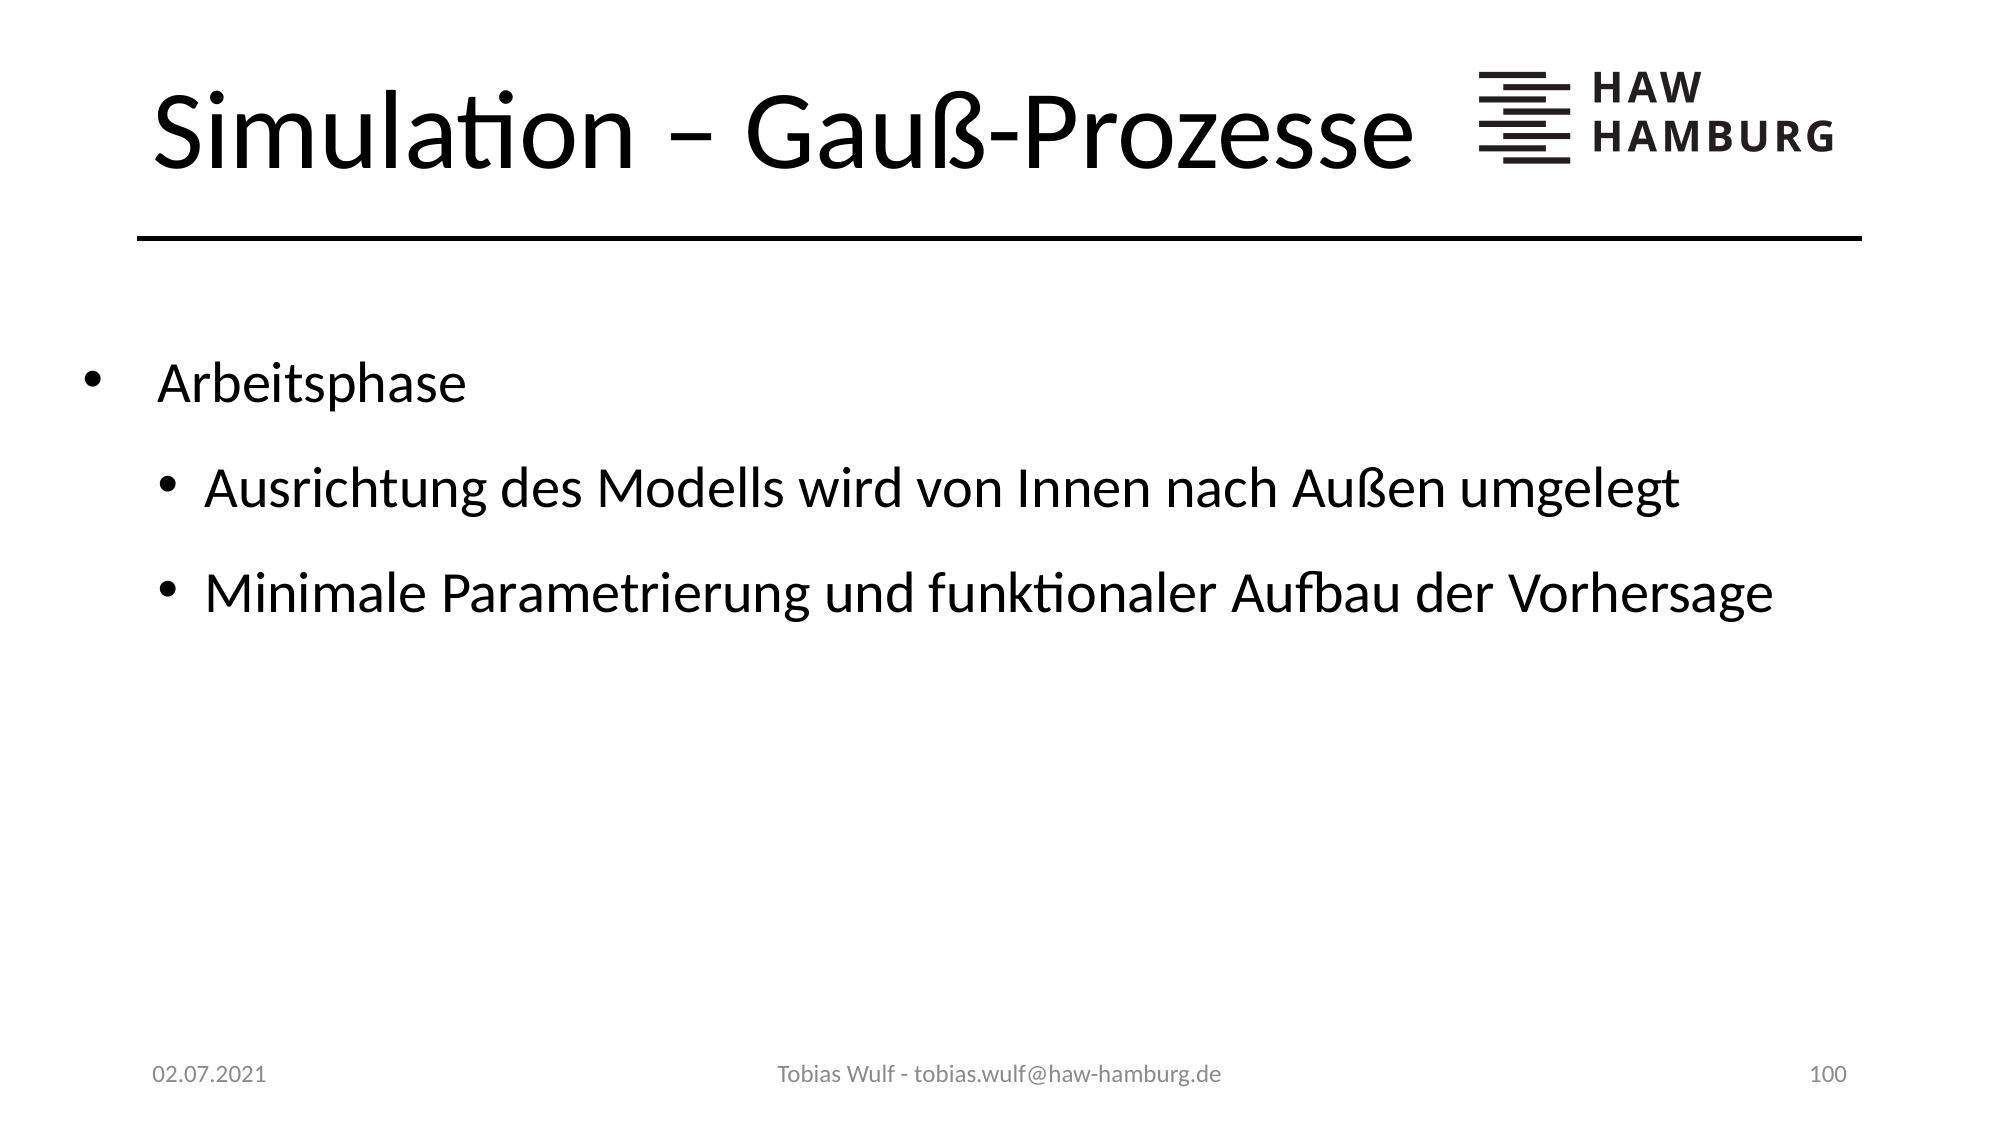

# Simulation – Gauß-Prozesse
Arbeitsphase
Ausrichtung des Modells wird von Innen nach Außen umgelegt
Minimale Parametrierung und funktionaler Aufbau der Vorhersage
02.07.2021
Tobias Wulf - tobias.wulf@haw-hamburg.de
100